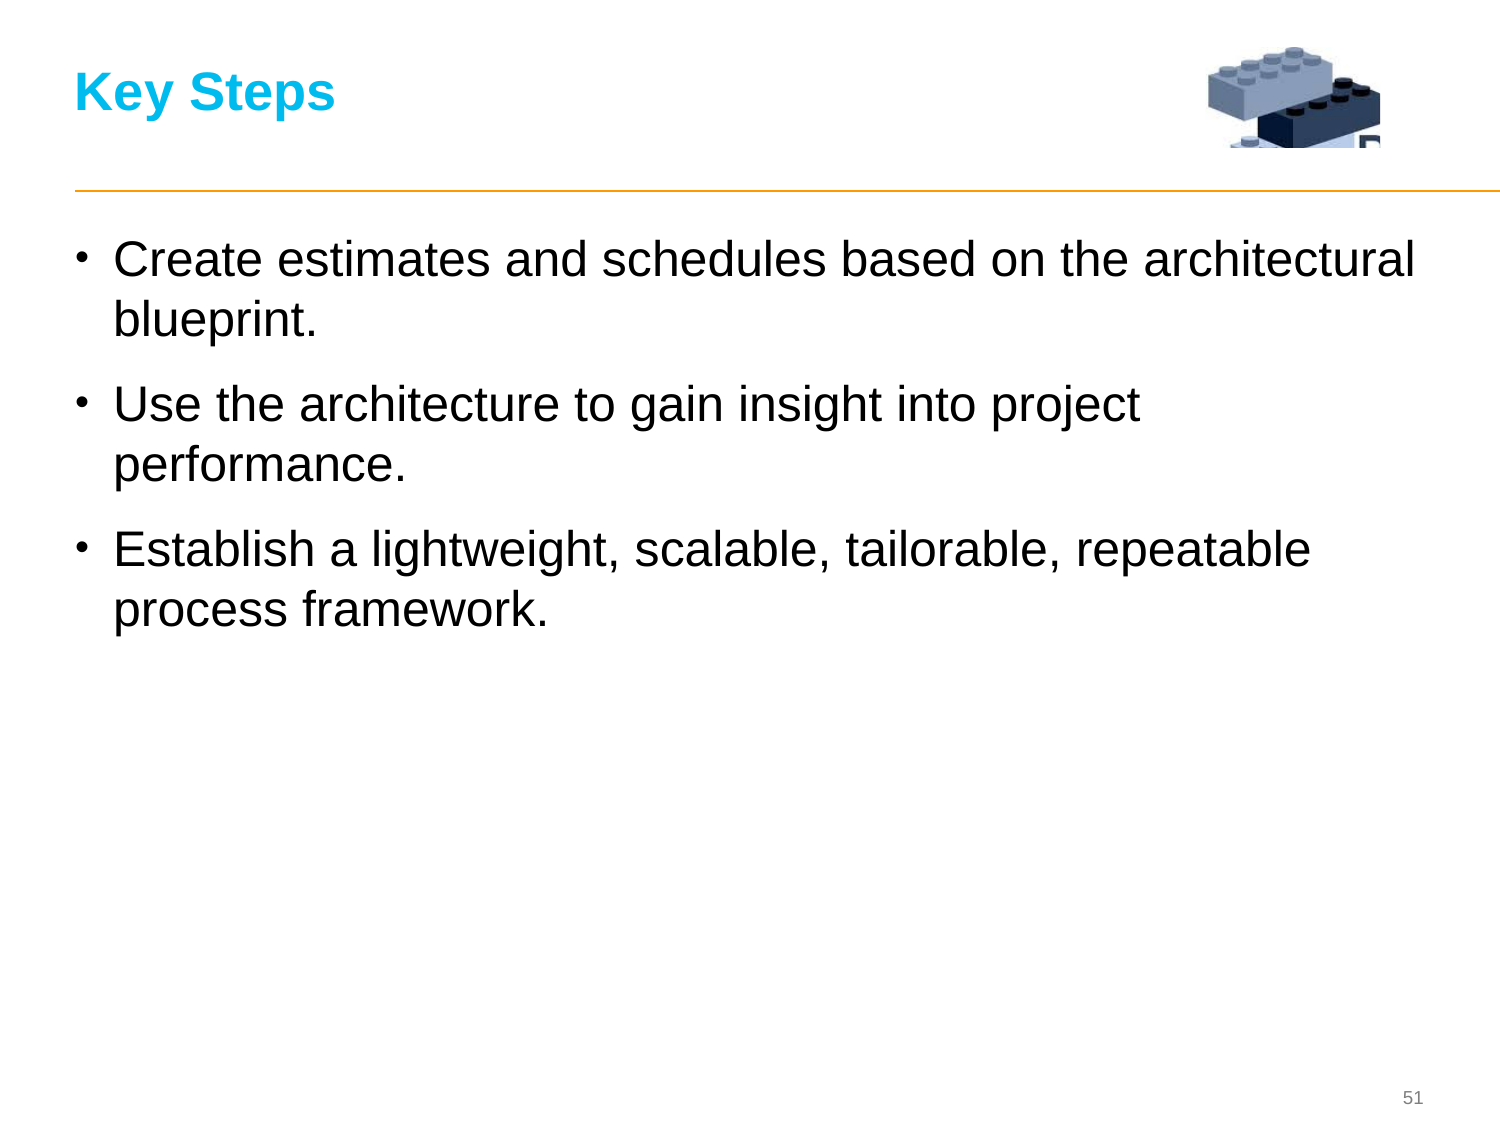

# Key Steps
Create estimates and schedules based on the architectural blueprint.
Use the architecture to gain insight into project performance.
Establish a lightweight, scalable, tailorable, repeatable process framework.